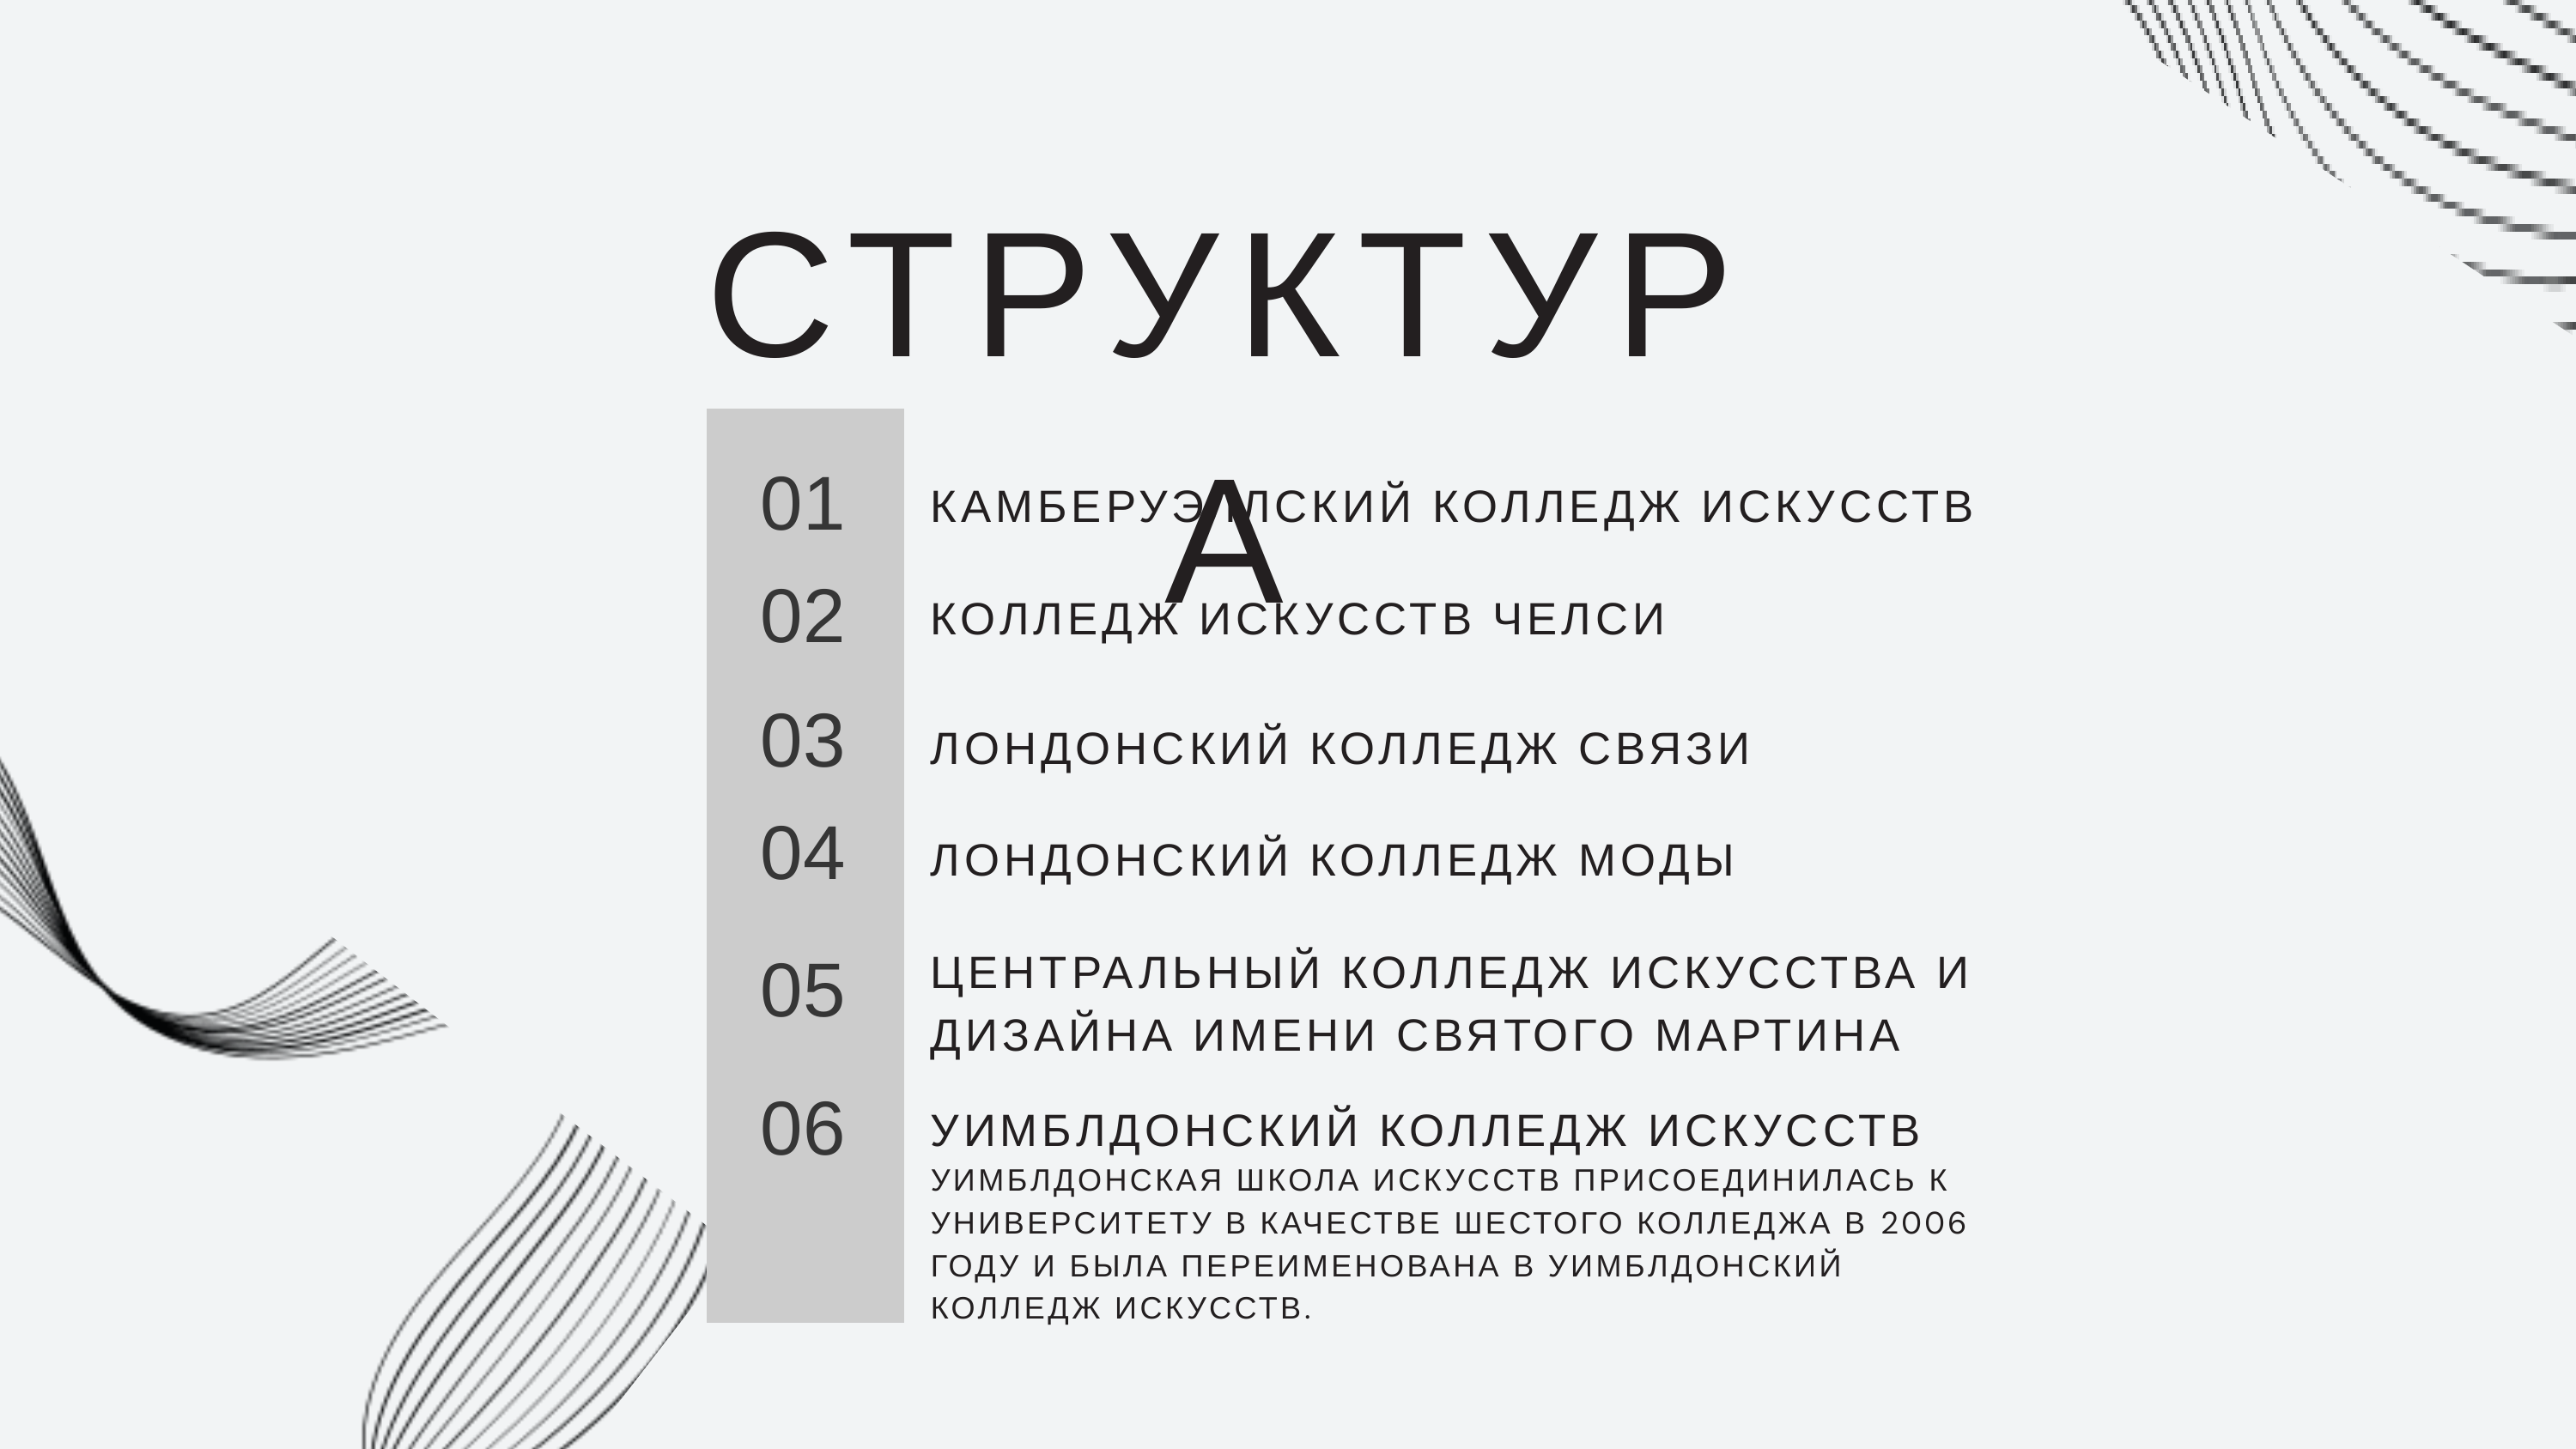

СТРУКТУРА

01
КАМБЕРУЭЛЛСКИЙ КОЛЛЕДЖ ИСКУССТВ
02
КОЛЛЕДЖ ИСКУССТВ ЧЕЛСИ
03
ЛОНДОНСКИЙ КОЛЛЕДЖ СВЯЗИ

04
ЛОНДОНСКИЙ КОЛЛЕДЖ МОДЫ
ЦЕНТРАЛЬНЫЙ КОЛЛЕДЖ ИСКУССТВА И ДИЗАЙНА ИМЕНИ СВЯТОГО МАРТИНА
05
06
УИМБЛДОНСКИЙ КОЛЛЕДЖ ИСКУССТВ
УИМБЛДОНСКАЯ ШКОЛА ИСКУССТВ ПРИСОЕДИНИЛАСЬ К УНИВЕРСИТЕТУ В КАЧЕСТВЕ ШЕСТОГО КОЛЛЕДЖА В 2006 ГОДУ И БЫЛА ПЕРЕИМЕНОВАНА В УИМБЛДОНСКИЙ КОЛЛЕДЖ ИСКУССТВ.